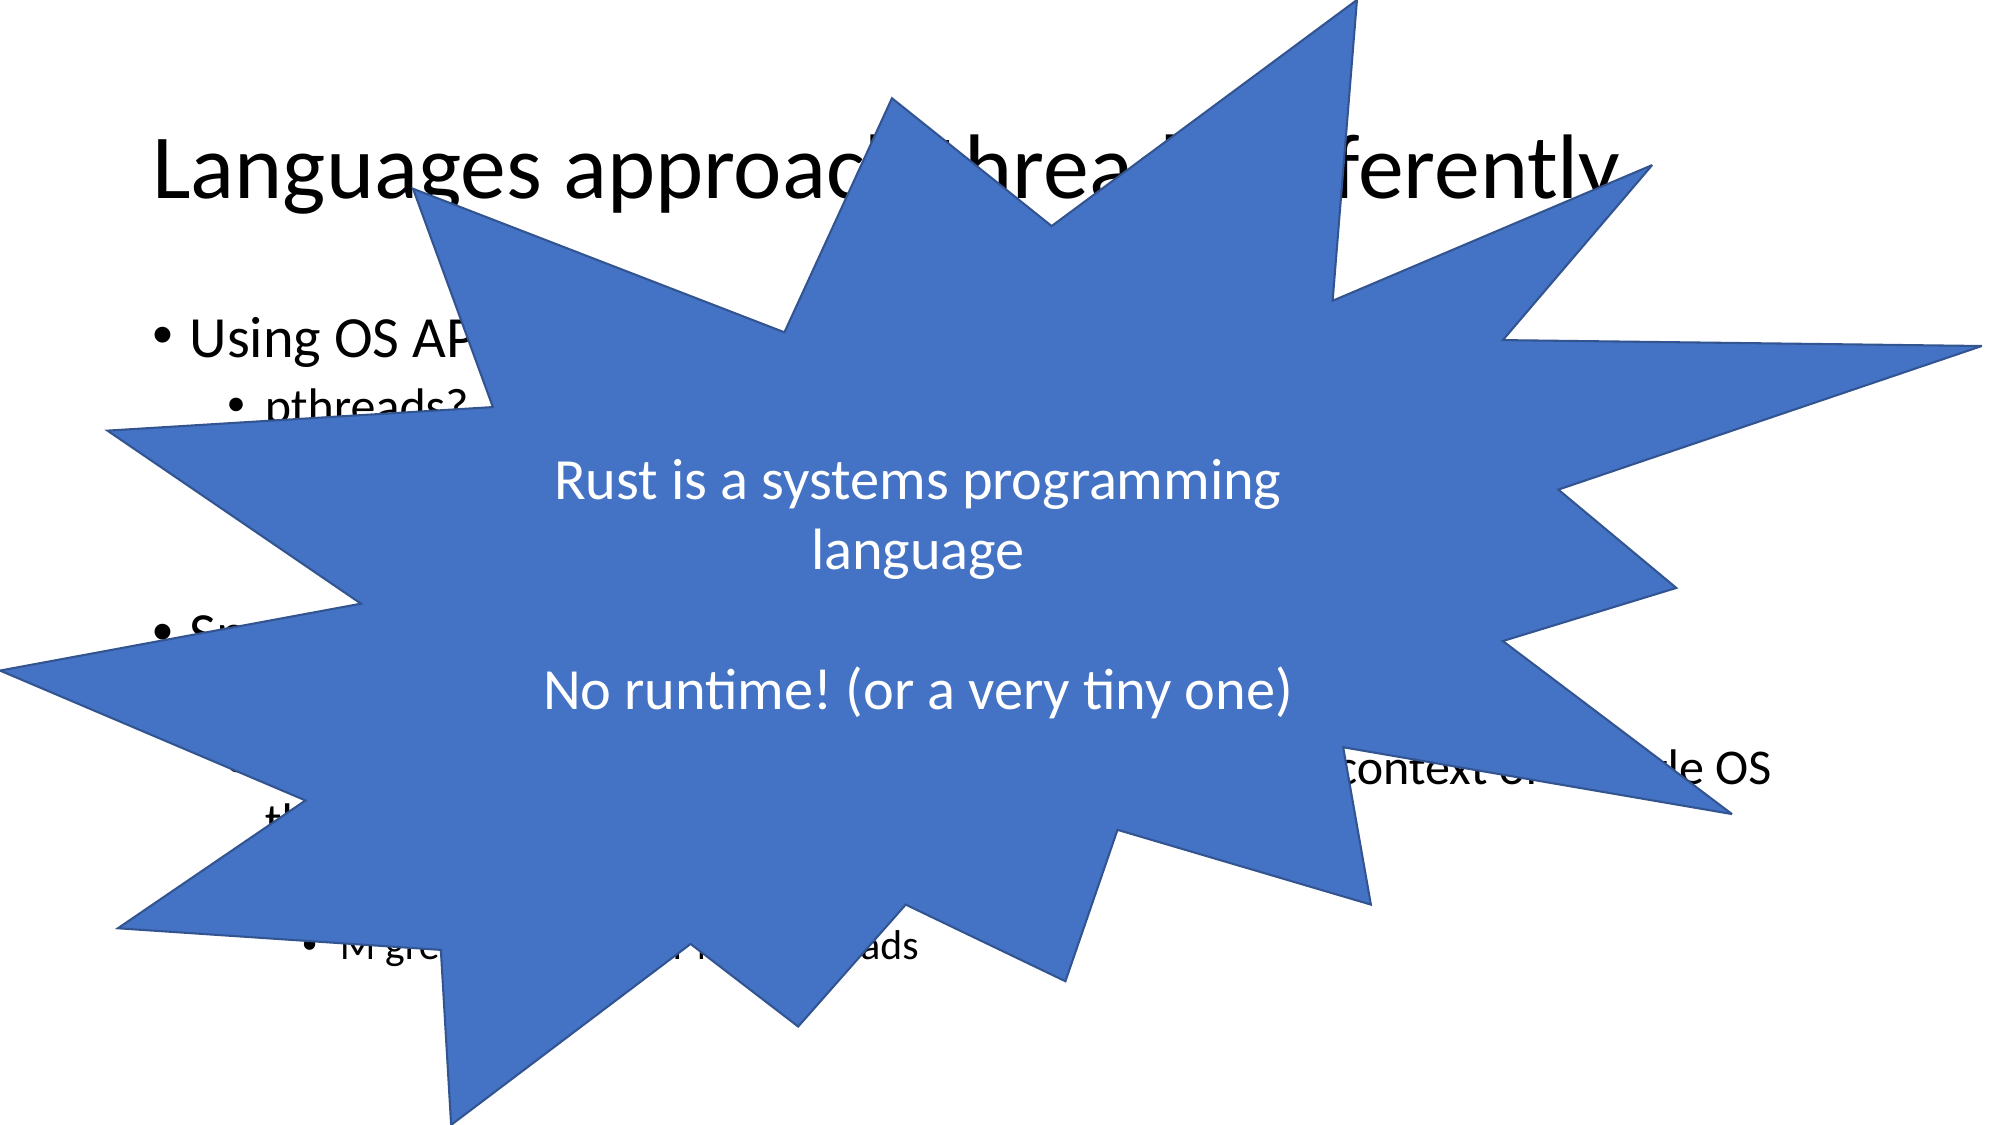

Rust is a systems programming language

No runtime! (or a very tiny one)
# Languages approach threads differently
Using OS APIs to create a new thread
pthreads?
Often called 1:1 threading

Special implementations
“green threads”
Multiple application threads might be running in the context of a single OS thread
M:N
M green threads per N OS threads